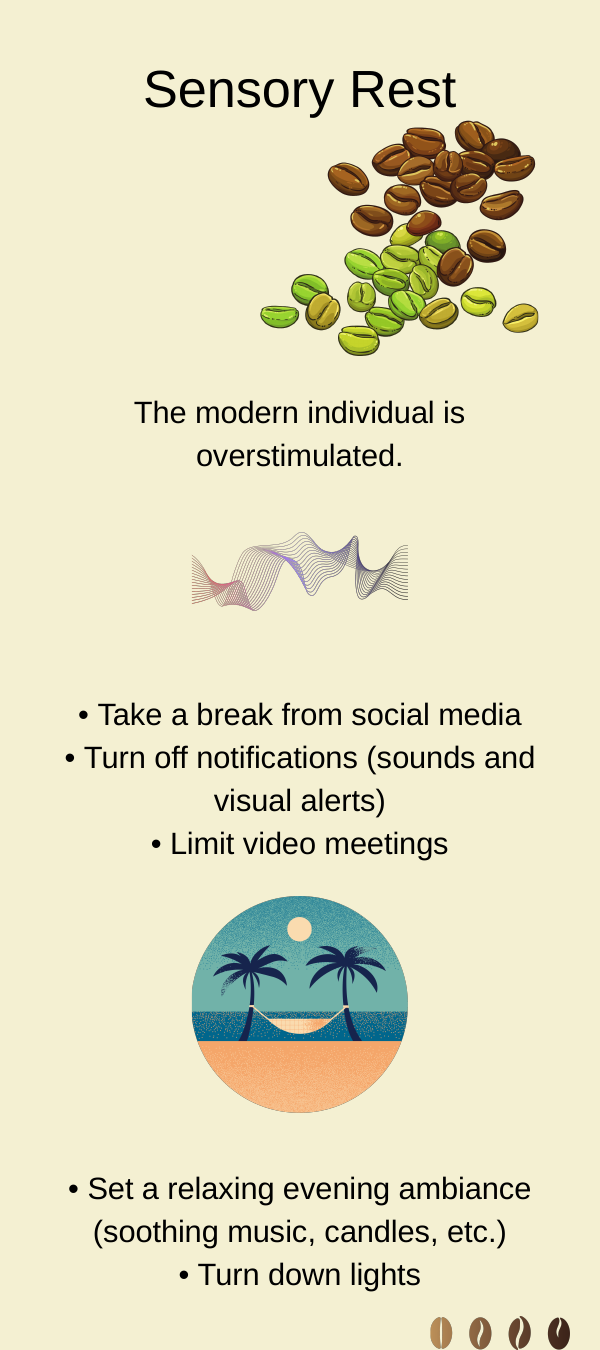

Sensory Rest

The modern individual is overstimulated.

• Take a break from social media
• Turn off notifications (sounds and visual alerts)
• Limit video meetings

• Set a relaxing evening ambiance (soothing music, candles, etc.)
• Turn down lights